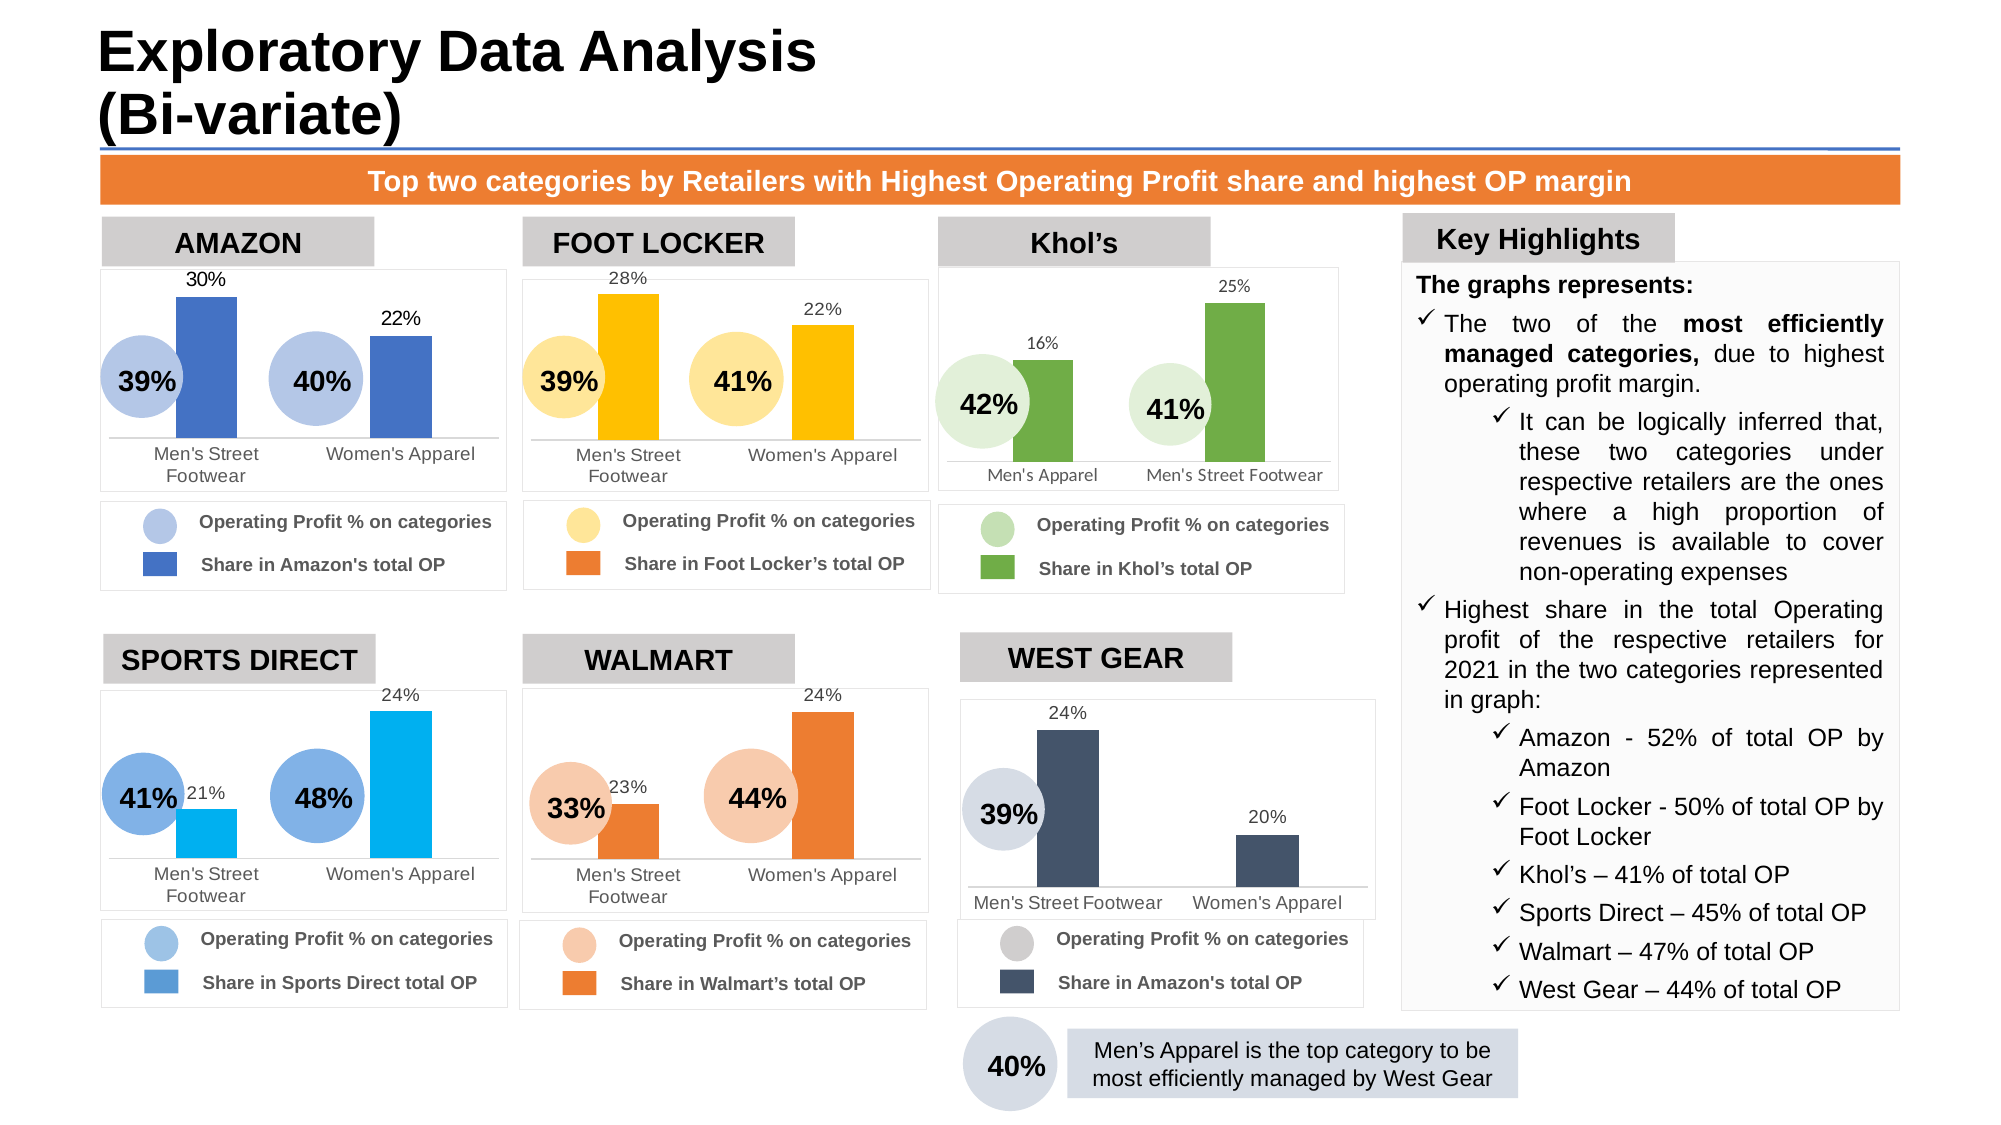

Exploratory Data Analysis
(Bi-variate)
# Bivariate Analysis (TBA)
Top two categories by Retailers with Highest Operating Profit share and highest OP margin
Key Highlights
AMAZON
FOOT LOCKER
Khol’s
The graphs represents:
The two of the most efficiently managed categories, due to highest operating profit margin.
It can be logically inferred that, these two categories under respective retailers are the ones where a high proportion of revenues is available to cover non-operating expenses
Highest share in the total Operating profit of the respective retailers for 2021 in the two categories represented in graph:
Amazon - 52% of total OP by Amazon
Foot Locker - 50% of total OP by Foot Locker
Khol’s – 41% of total OP
Sports Direct – 45% of total OP
Walmart – 47% of total OP
West Gear – 44% of total OP

### Chart

| Category | Share in Amazon's total OP |
|---|---|
| Men's Apparel | 0.16 |
| Men's Street Footwear | 0.25 |

### Chart

| Category | Share in Amazon's total OP |
|---|---|
| Men's Street Footwear | 0.3021551128569 |
| Women's Apparel | 0.217918032121426 |

### Chart

| Category | Share in Amazon's total OP |
|---|---|
| Men's Street Footwear | 0.28 |
| Women's Apparel | 0.22 |
40%

41%

39%

39%

42%

41%

Operating Profit % on categories

Operating Profit % on categories

Operating Profit % on categories

Share in Foot Locker’s total OP
Share in Amazon's total OP
Share in Khol’s total OP

WEST GEAR
SPORTS DIRECT
WALMART

### Chart

| Category | Share in Amazon's total OP |
|---|---|
| Men's Street Footwear | 0.23 |
| Women's Apparel | 0.24 |

### Chart

| Category | Share in Amazon's total OP |
|---|---|
| Men's Street Footwear | 0.21 |
| Women's Apparel | 0.24 |

### Chart

| Category | Share in Amazon's total OP |
|---|---|
| Men's Street Footwear | 0.24 |
| Women's Apparel | 0.2 |
48%

44%

41%

33%

39%

Operating Profit % on categories
Operating Profit % on categories

Operating Profit % on categories

Share in Sports Direct total OP
Share in Amazon's total OP
Share in Walmart’s total OP

40%
Men’s Apparel is the top category to be most efficiently managed by West Gear